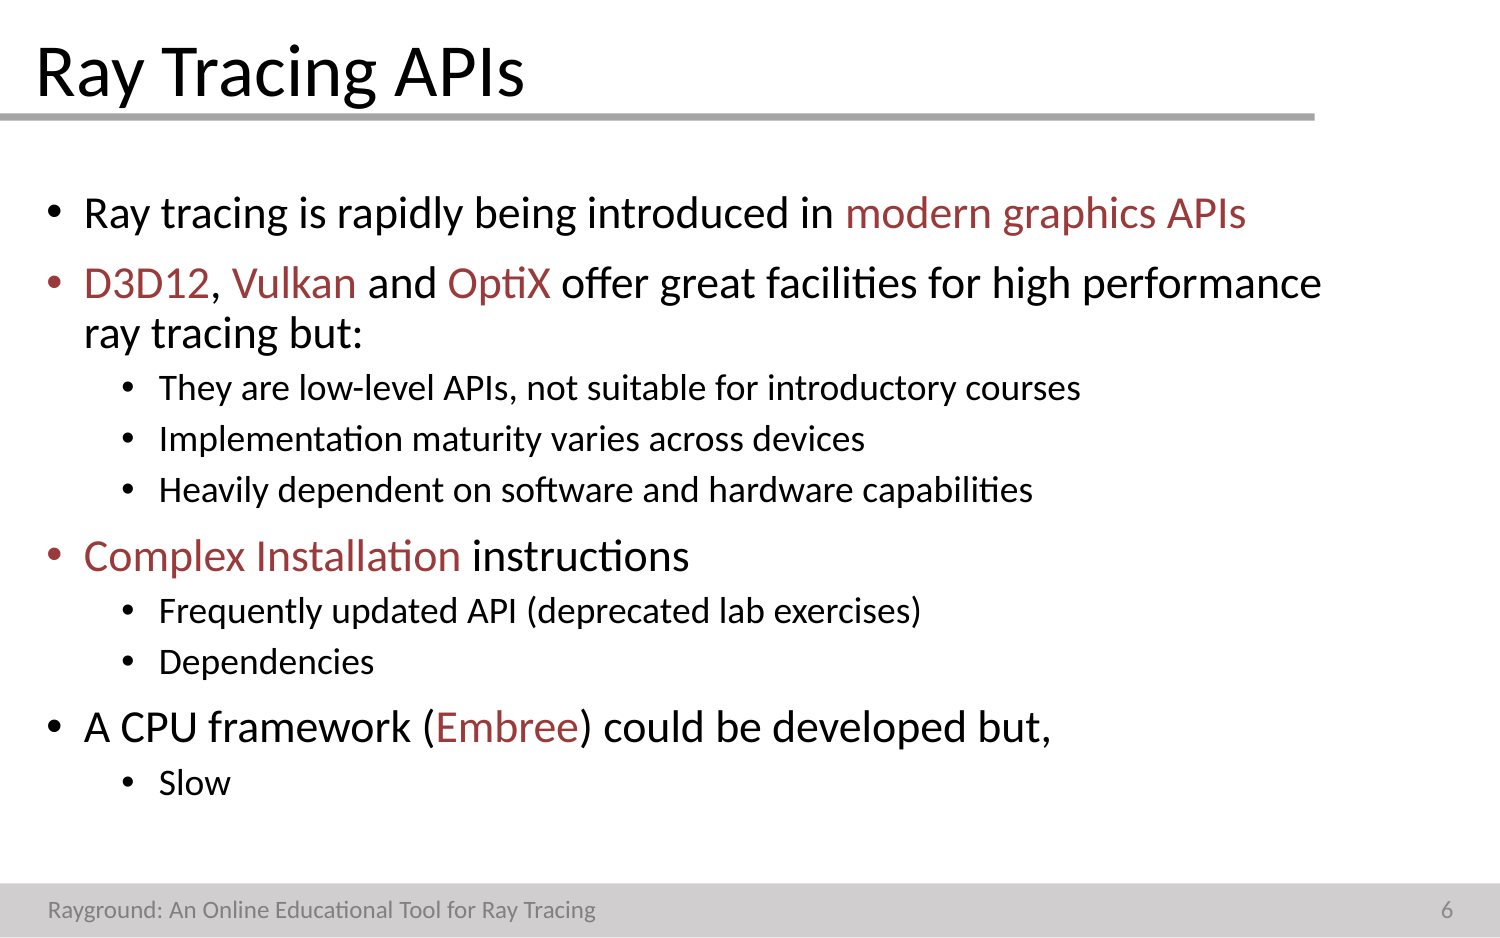

# Ray Tracing APIs
Ray tracing is rapidly being introduced in modern graphics APIs
D3D12, Vulkan and OptiX offer great facilities for high performance ray tracing but:
They are low-level APIs, not suitable for introductory courses
Implementation maturity varies across devices
Heavily dependent on software and hardware capabilities
Complex Installation instructions
Frequently updated API (deprecated lab exercises)
Dependencies
A CPU framework (Embree) could be developed but,
Slow
6
Rayground: An Online Educational Tool for Ray Tracing